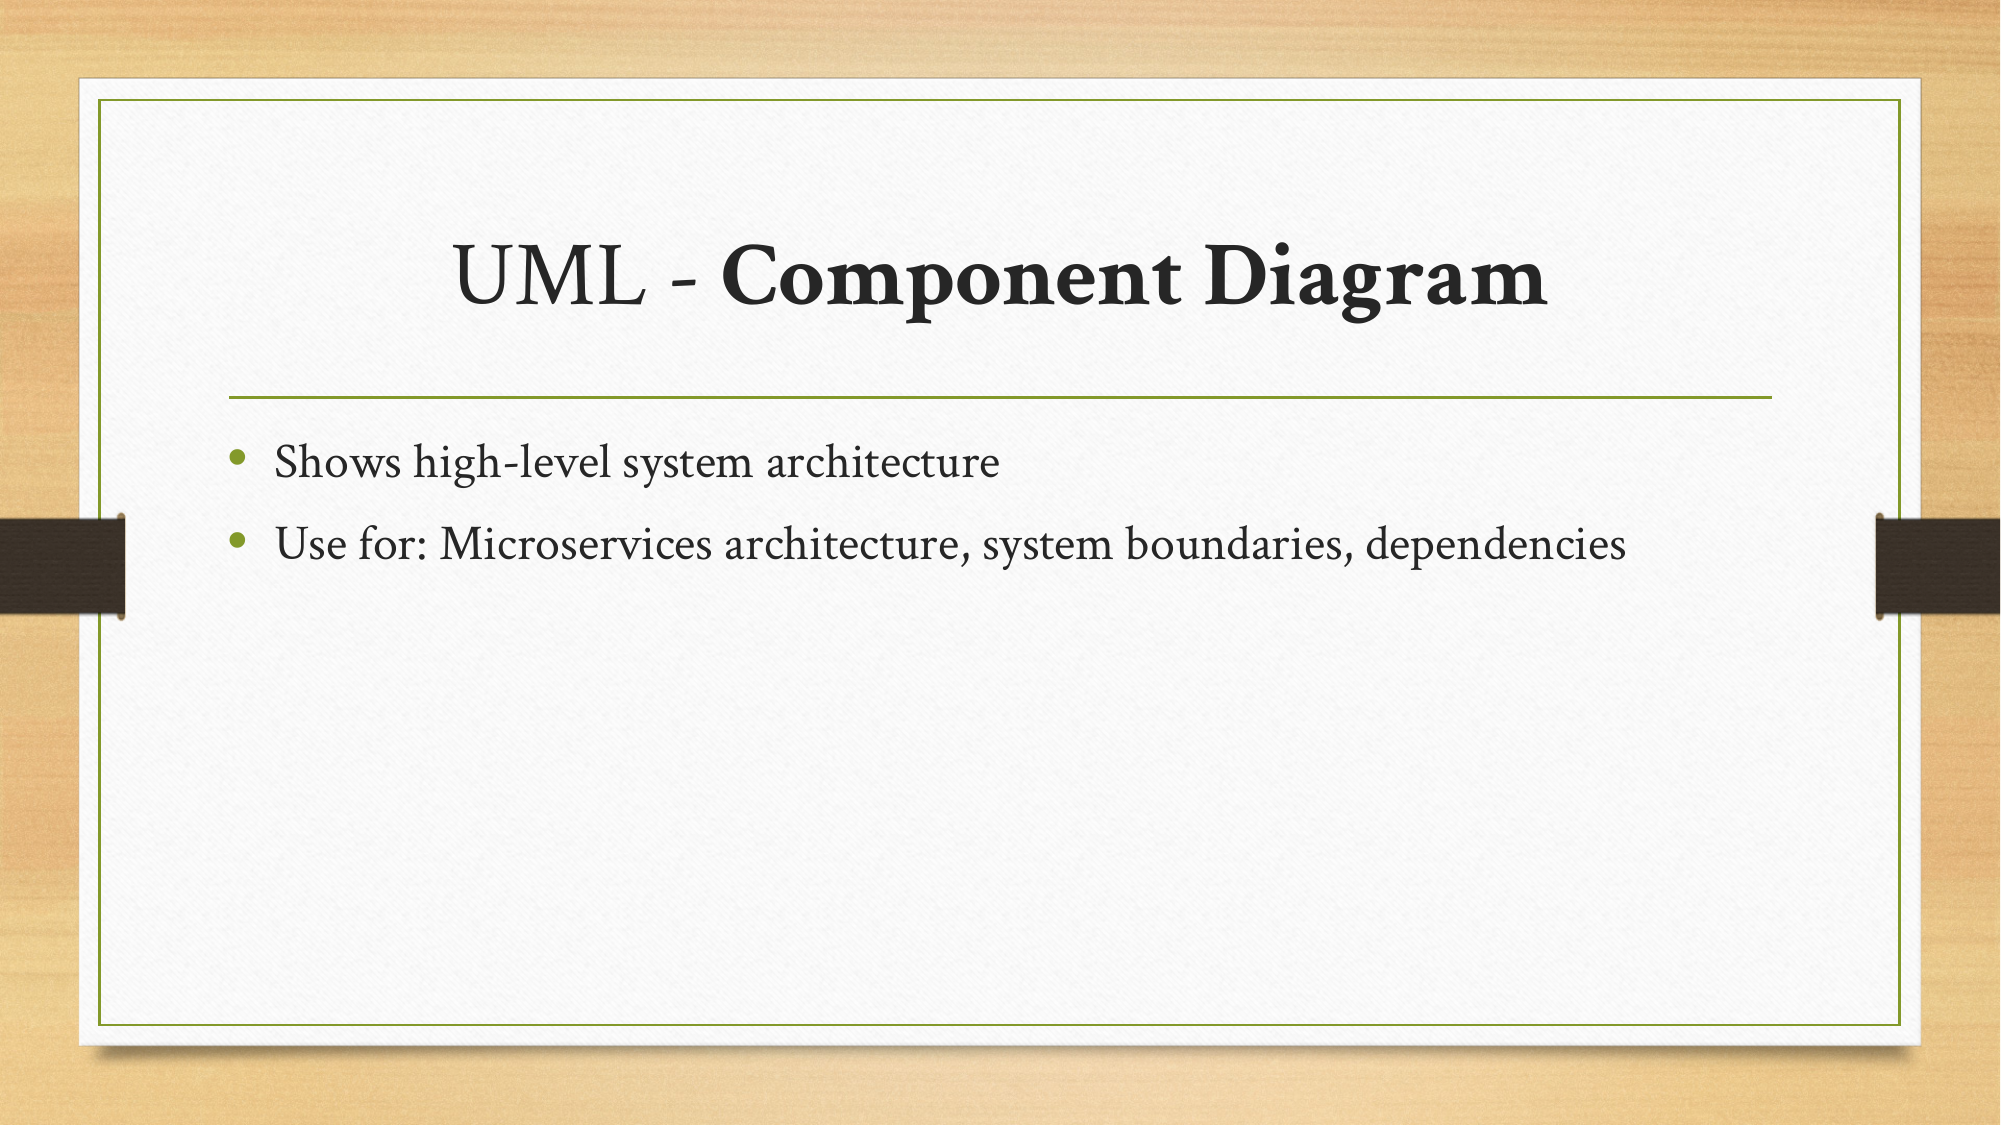

# UML - Component Diagram
Shows high-level system architecture
Use for: Microservices architecture, system boundaries, dependencies